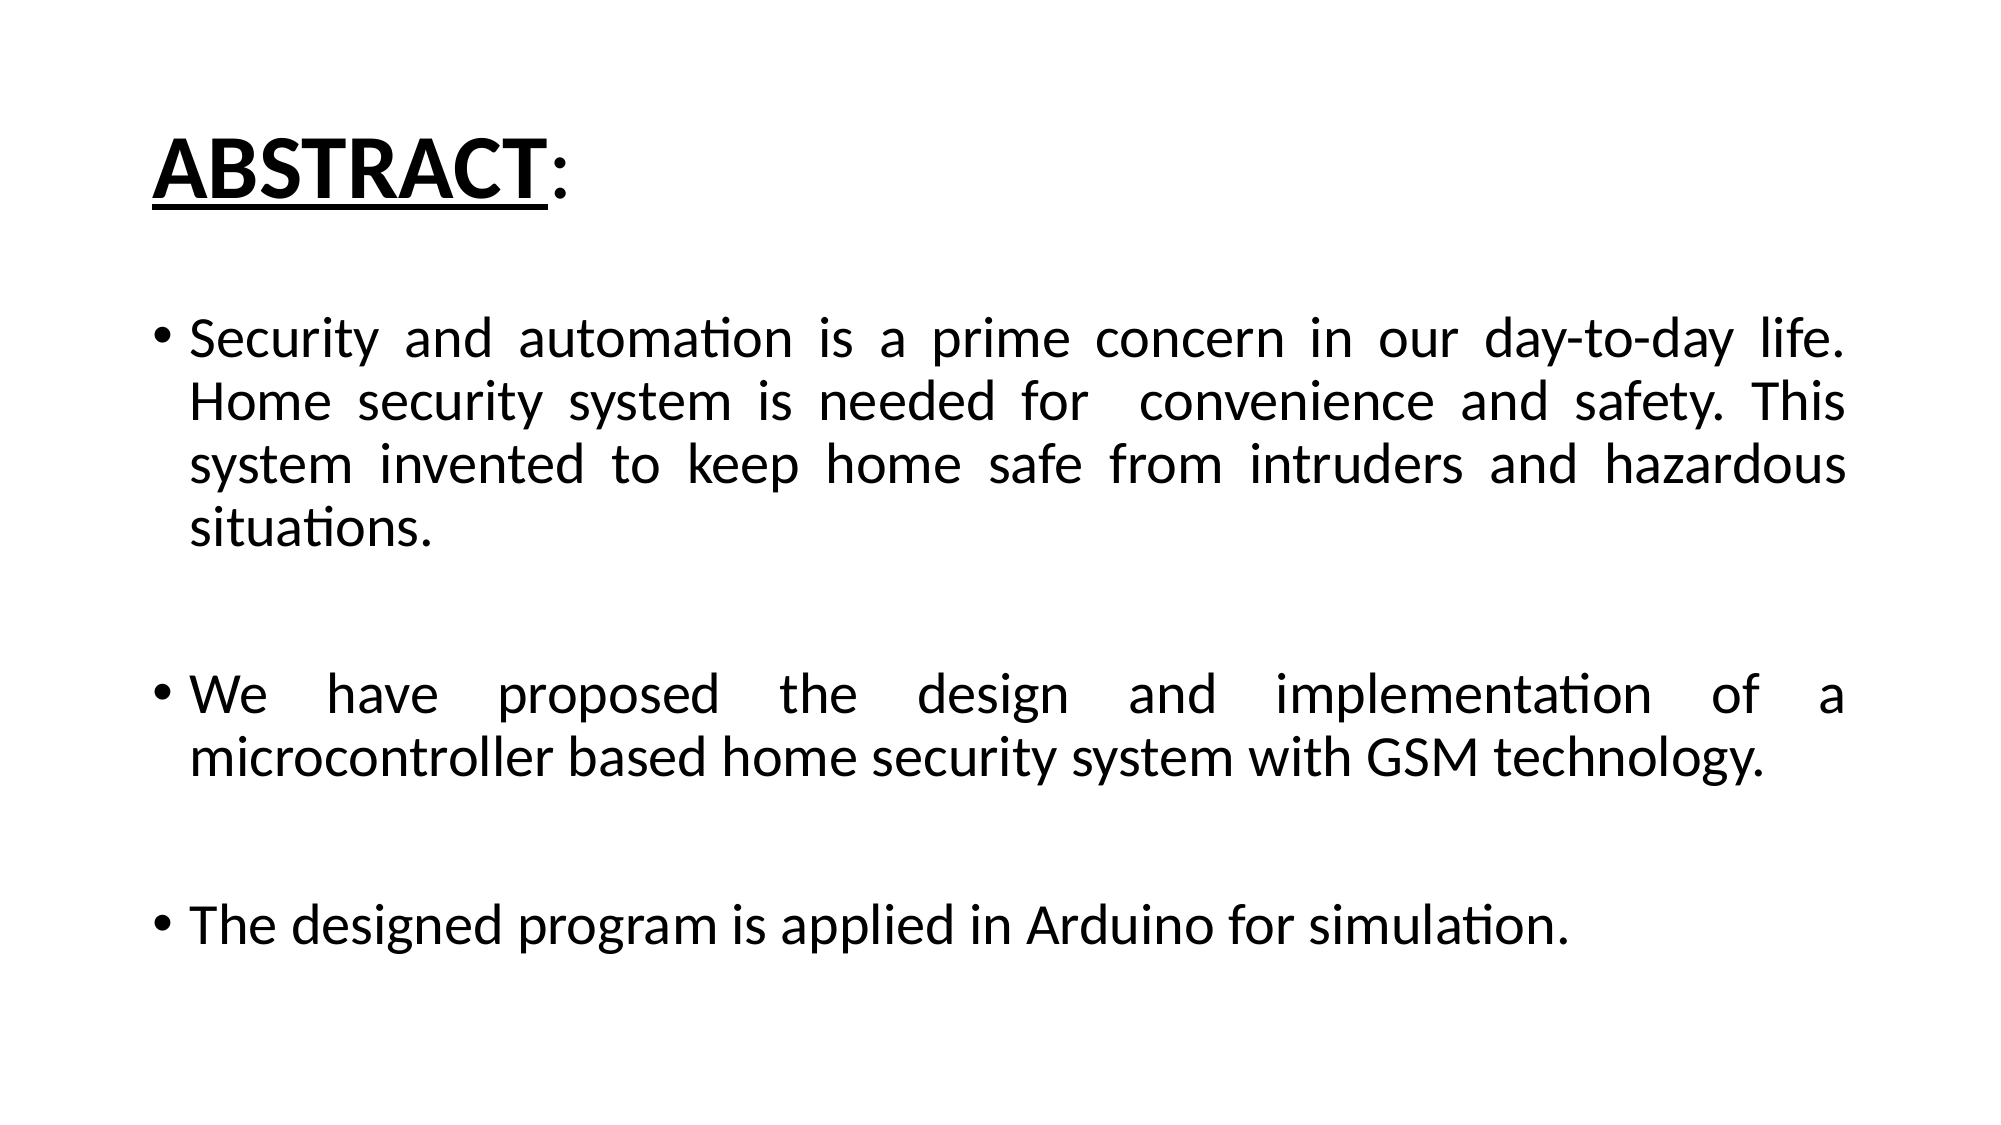

# ABSTRACT:
Security and automation is a prime concern in our day-to-day life. Home security system is needed for  convenience and safety. This system invented to keep home safe from intruders and hazardous situations.

We have proposed the design and implementation of a microcontroller based home security system with GSM technology.

The designed program is applied in Arduino for simulation.